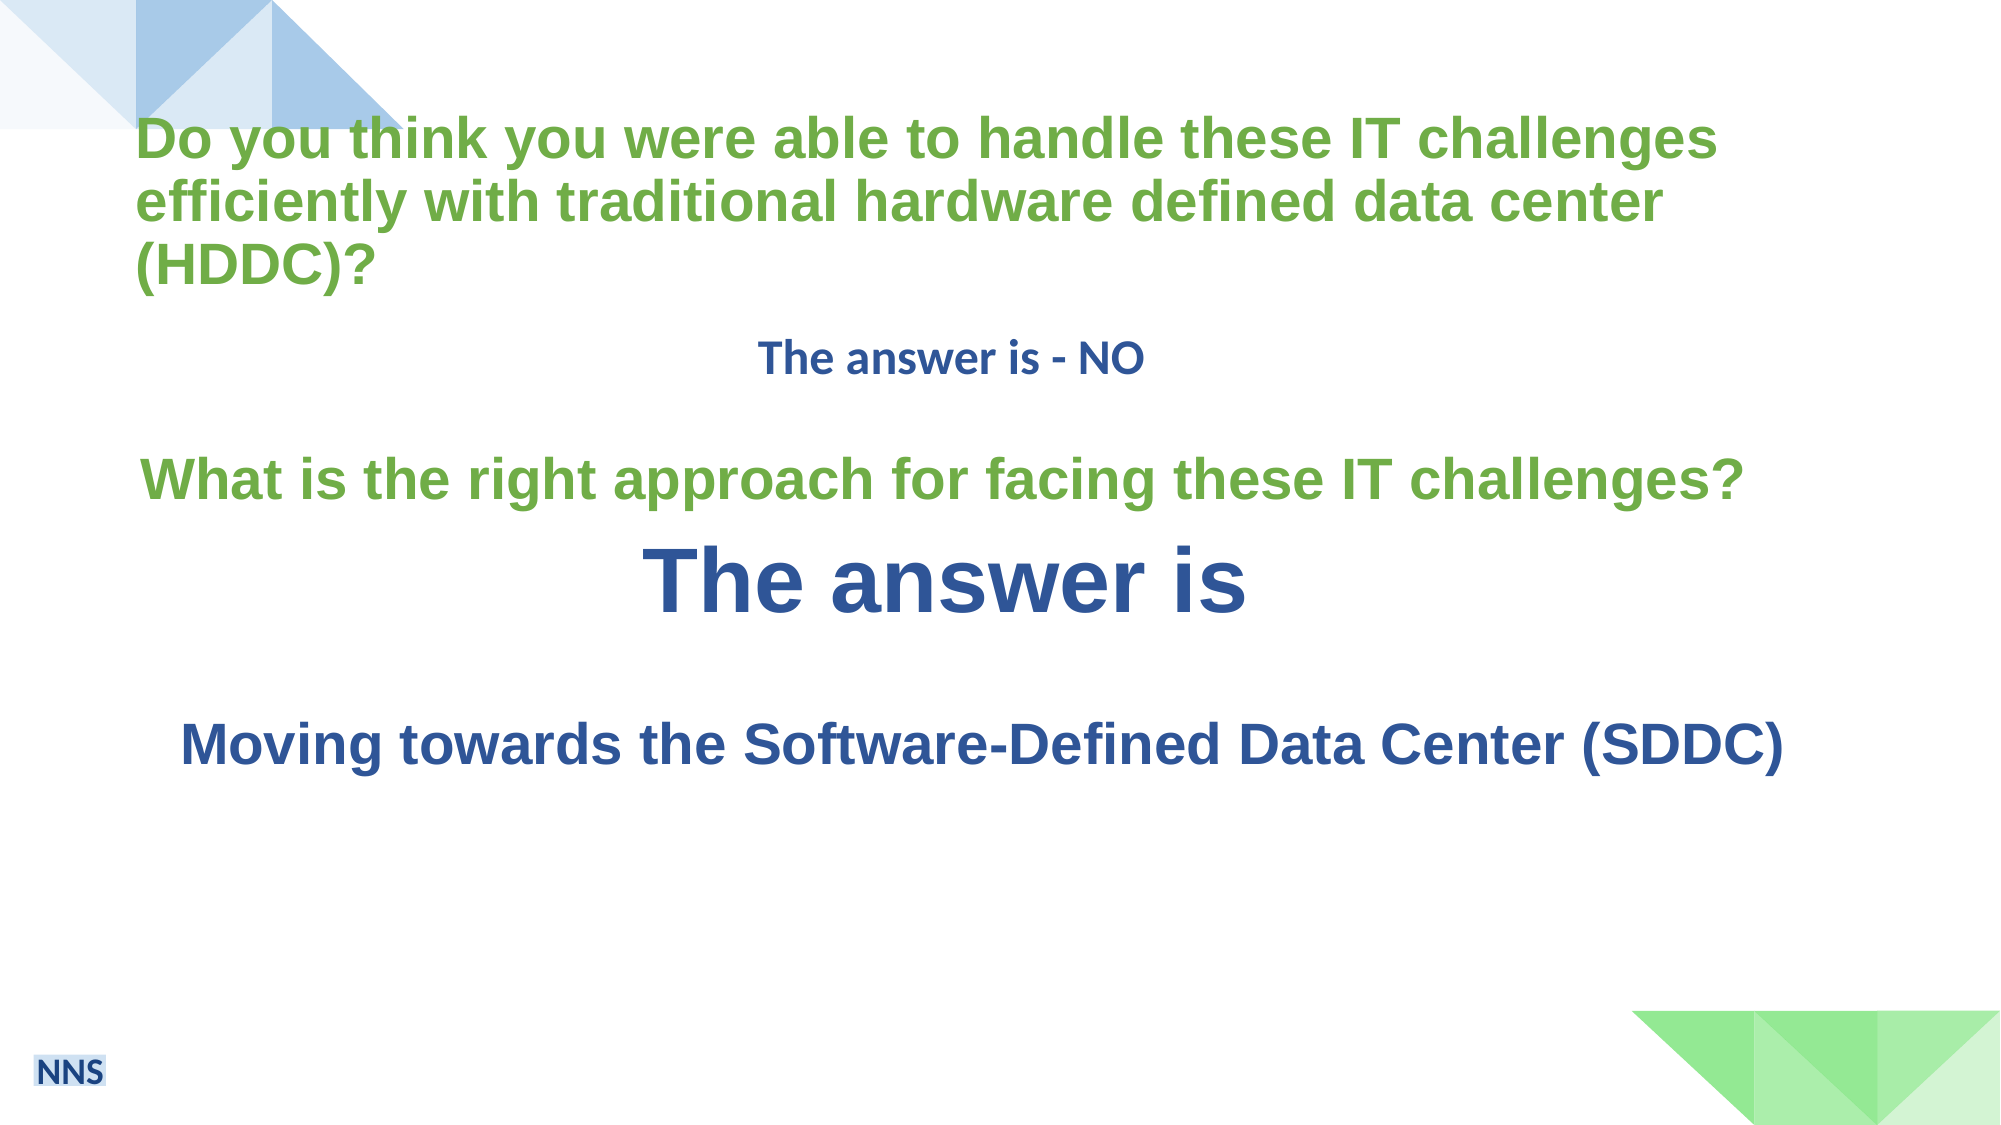

# Do you think you were able to handle these IT challenges efficiently with traditional hardware defined data center (HDDC)?
The answer is - NO
What is the right approach for facing these IT challenges?
The answer is
Moving towards the Software-Defined Data Center (SDDC)

NNS